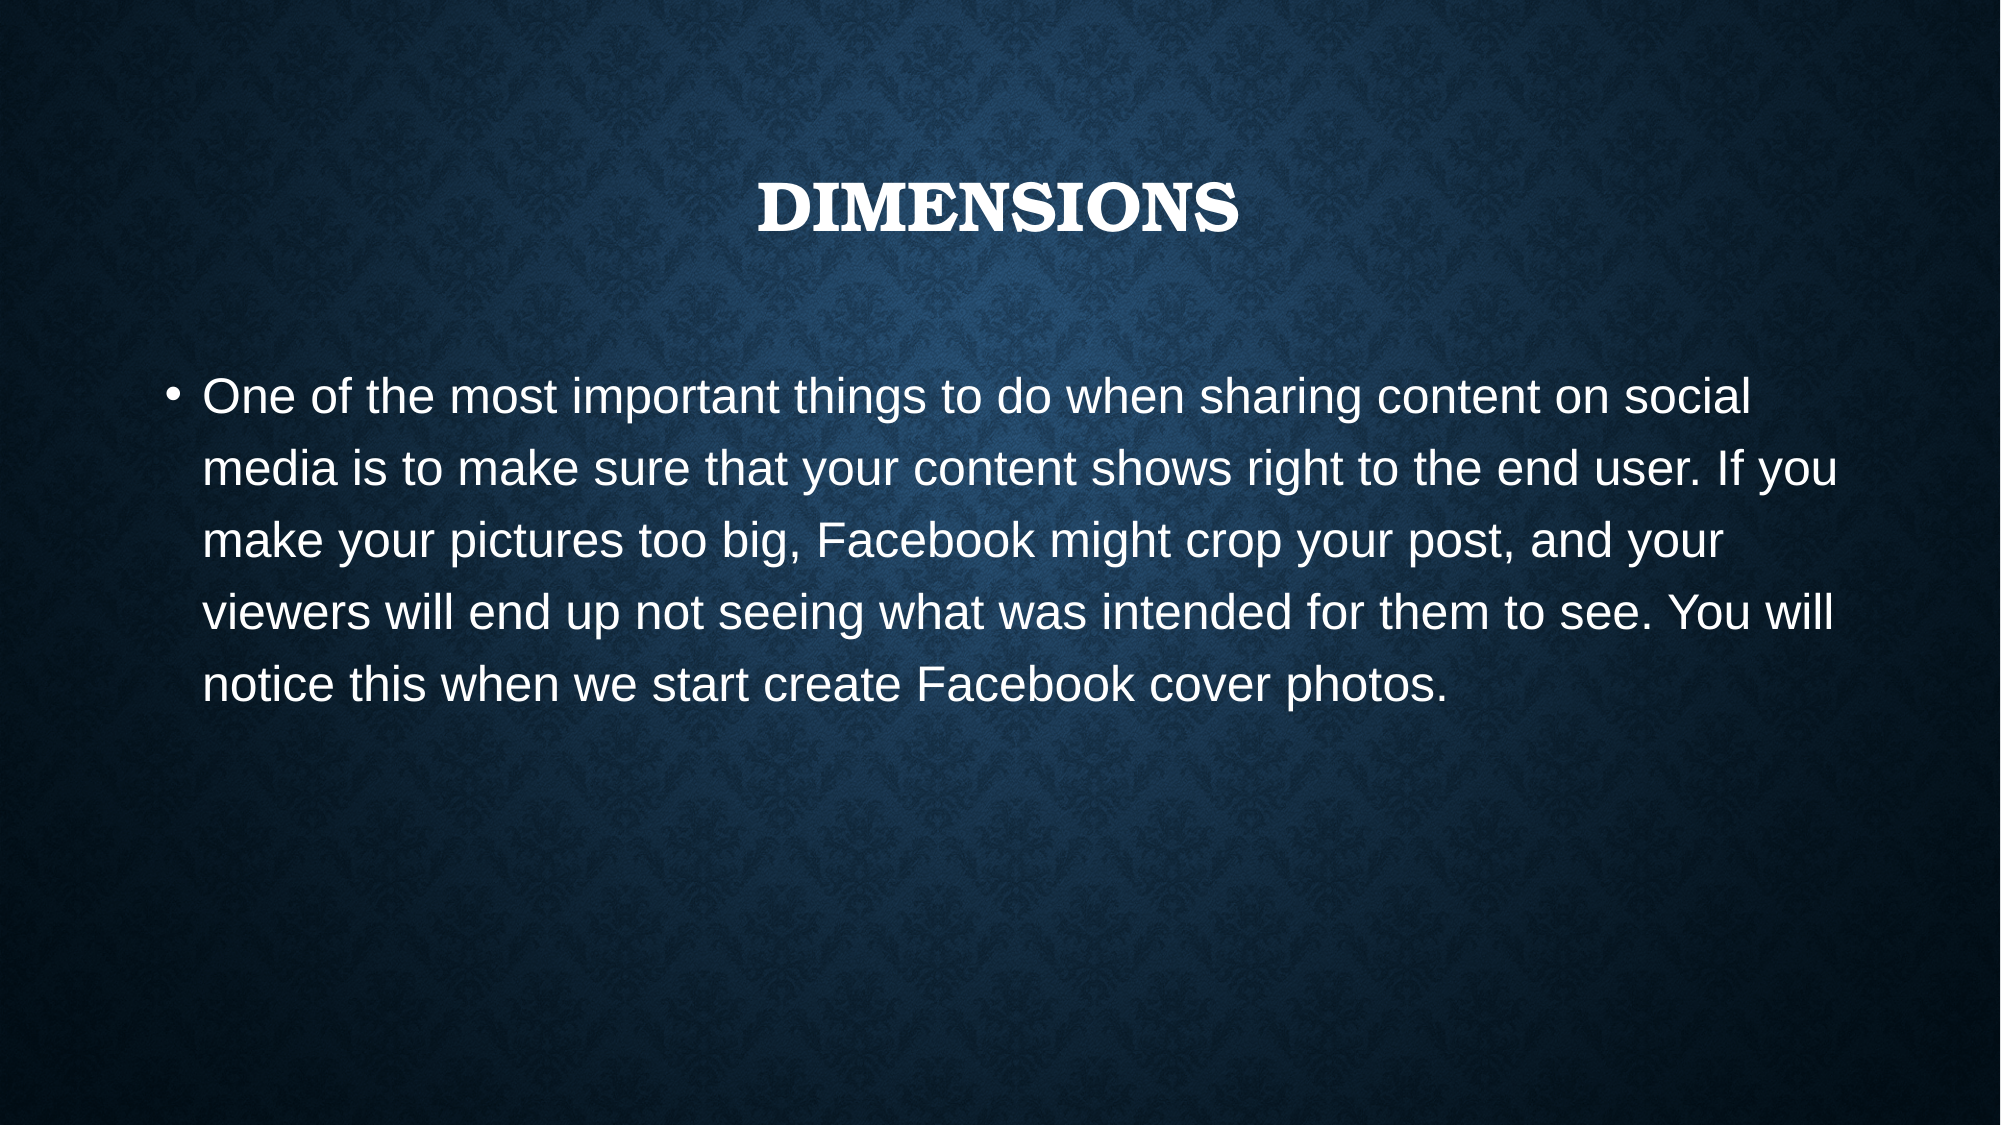

# dimensions
One of the most important things to do when sharing content on social media is to make sure that your content shows right to the end user. If you make your pictures too big, Facebook might crop your post, and your viewers will end up not seeing what was intended for them to see. You will notice this when we start create Facebook cover photos.